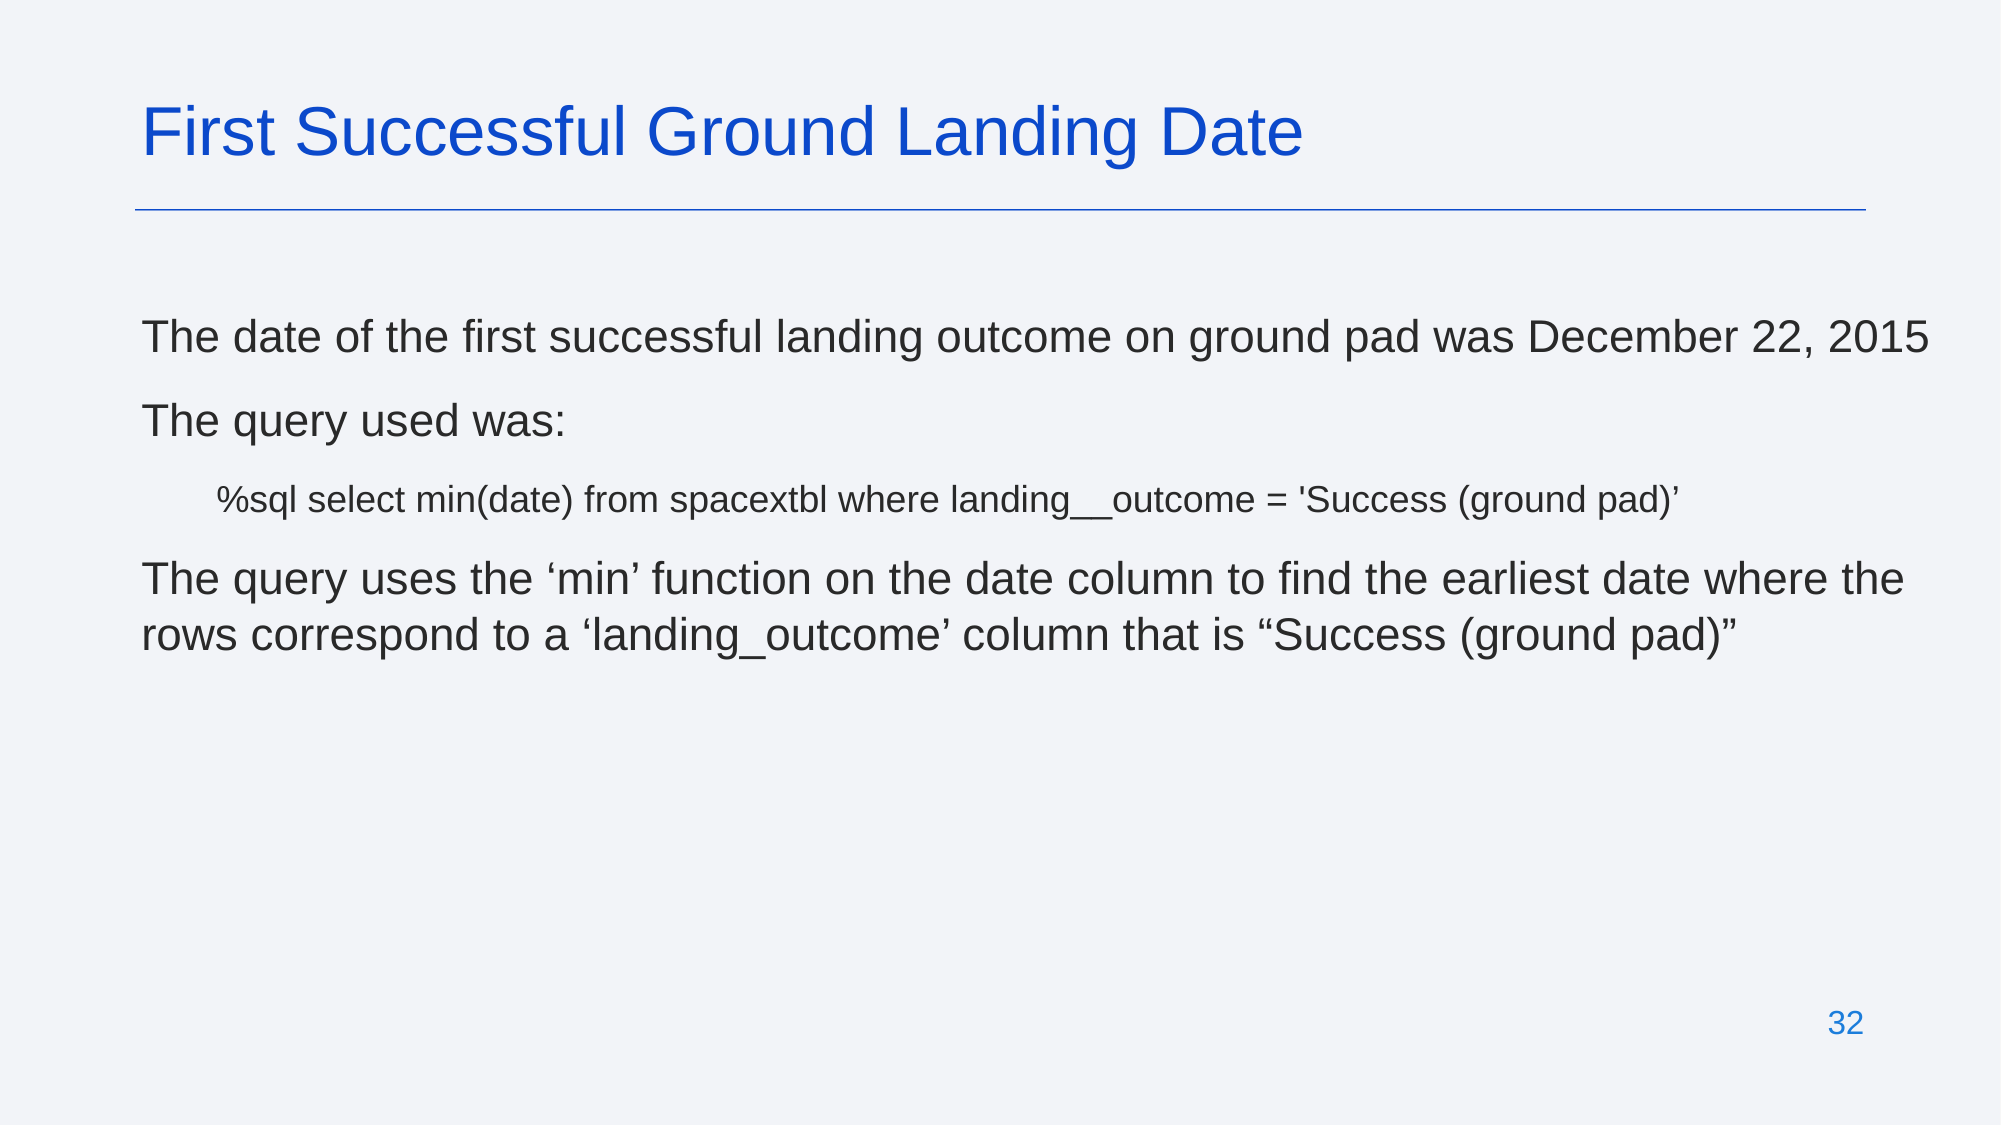

First Successful Ground Landing Date
The date of the first successful landing outcome on ground pad was December 22, 2015
The query used was:
%sql select min(date) from spacextbl where landing__outcome = 'Success (ground pad)’
The query uses the ‘min’ function on the date column to find the earliest date where the rows correspond to a ‘landing_outcome’ column that is “Success (ground pad)”

32